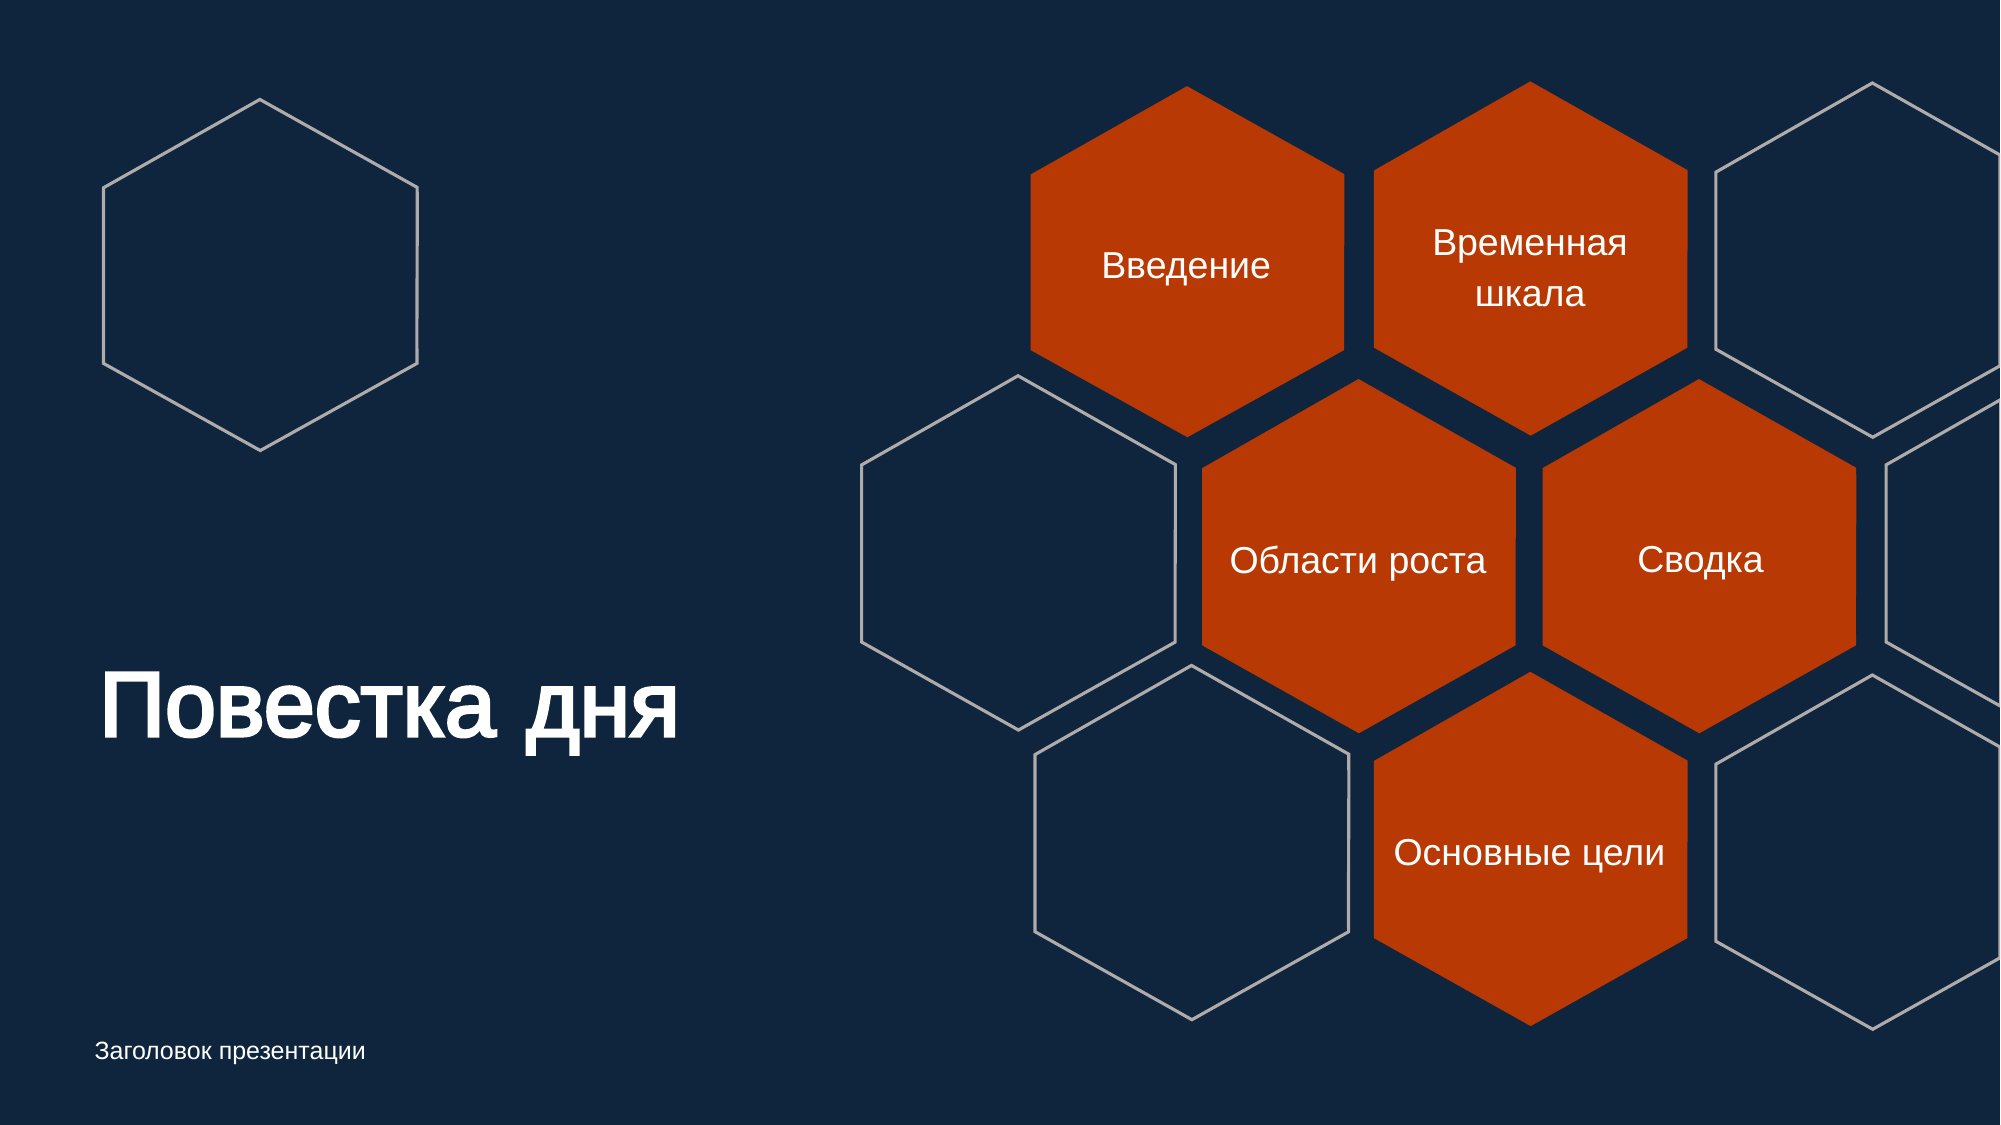

Введение
Временная шкала
Сводка
Области роста
# Повестка дня
Основные цели
Заголовок презентации